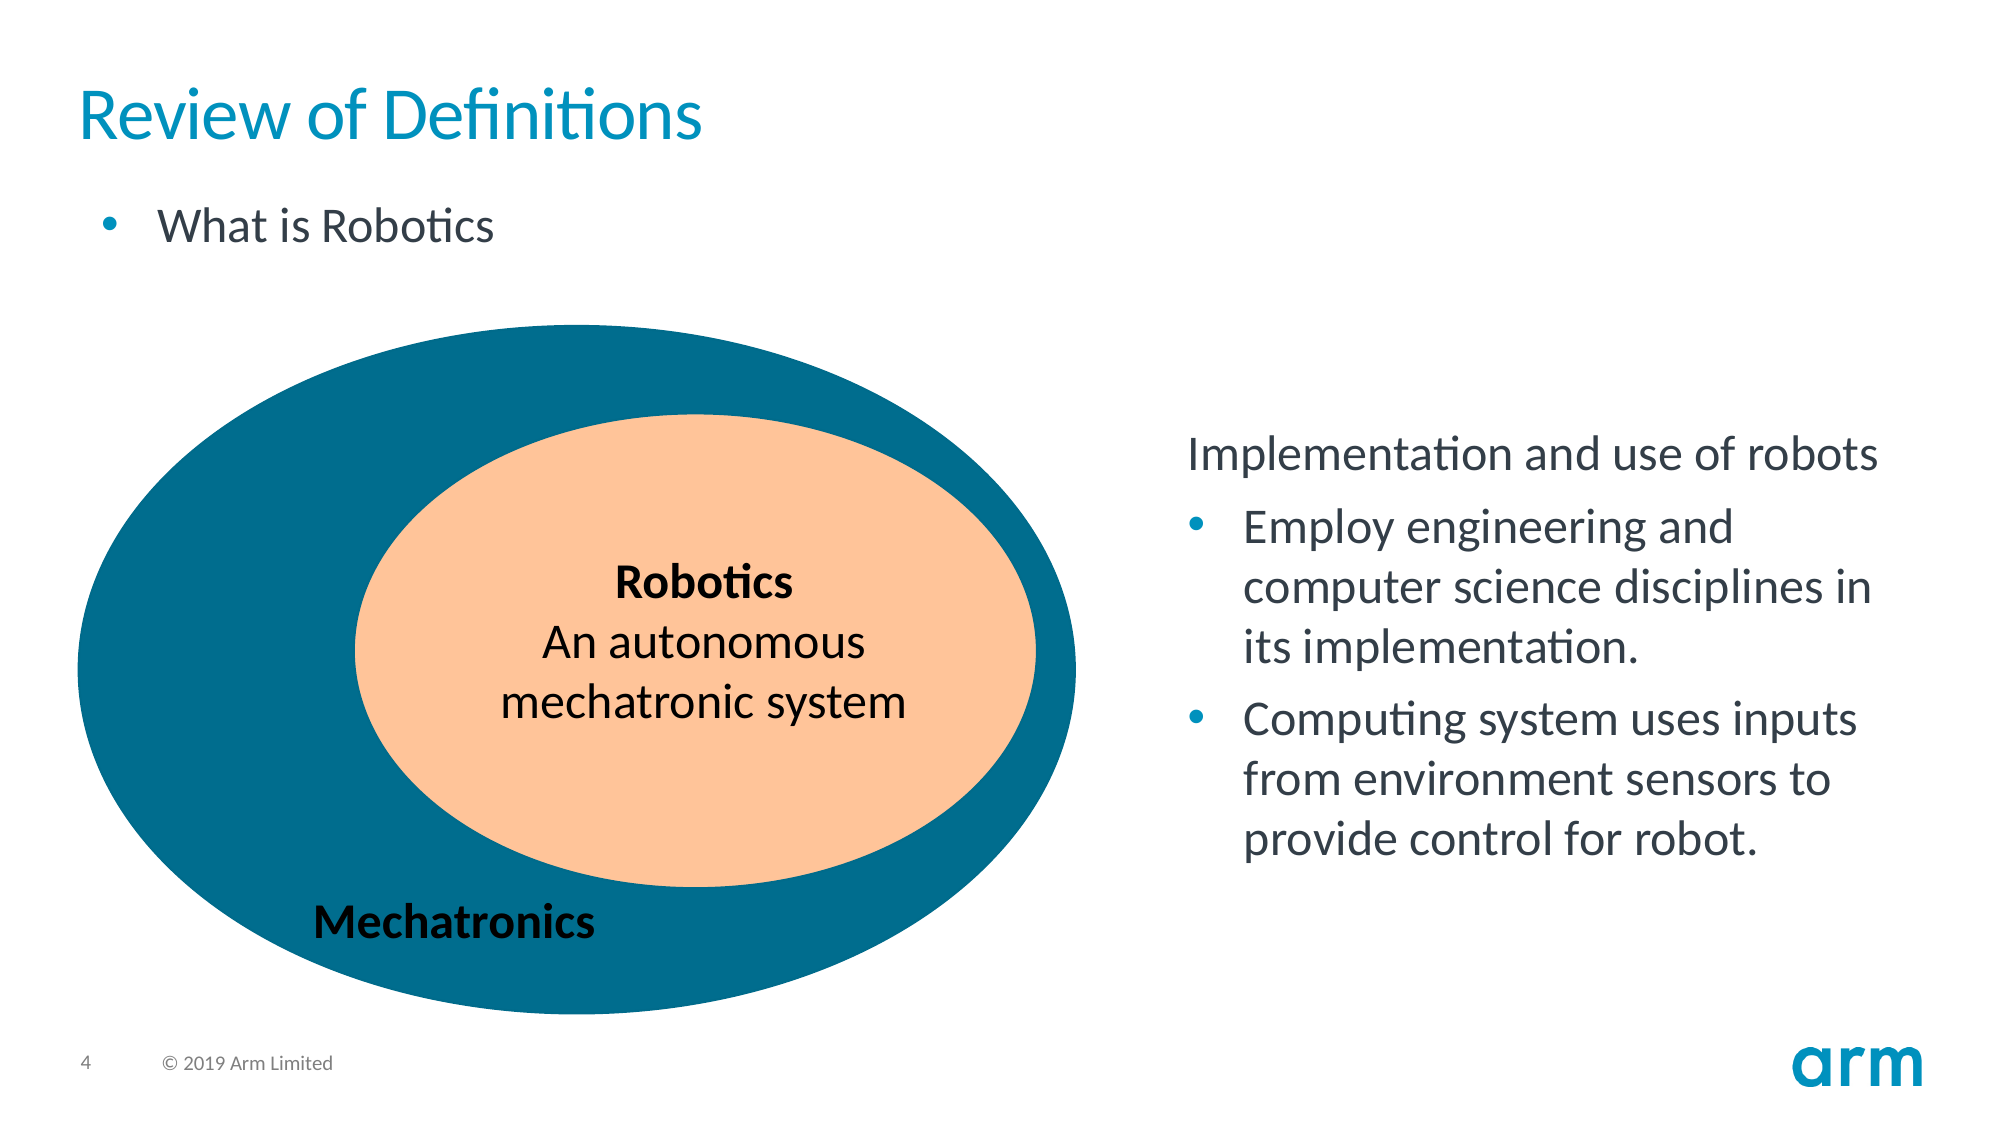

# Review of Definitions
What is Robotics

Implementation and use of robots
Employ engineering and computer science disciplines in its implementation.
Computing system uses inputs from environment sensors to provide control for robot.
Robotics
An autonomous mechatronic system
Mechatronics